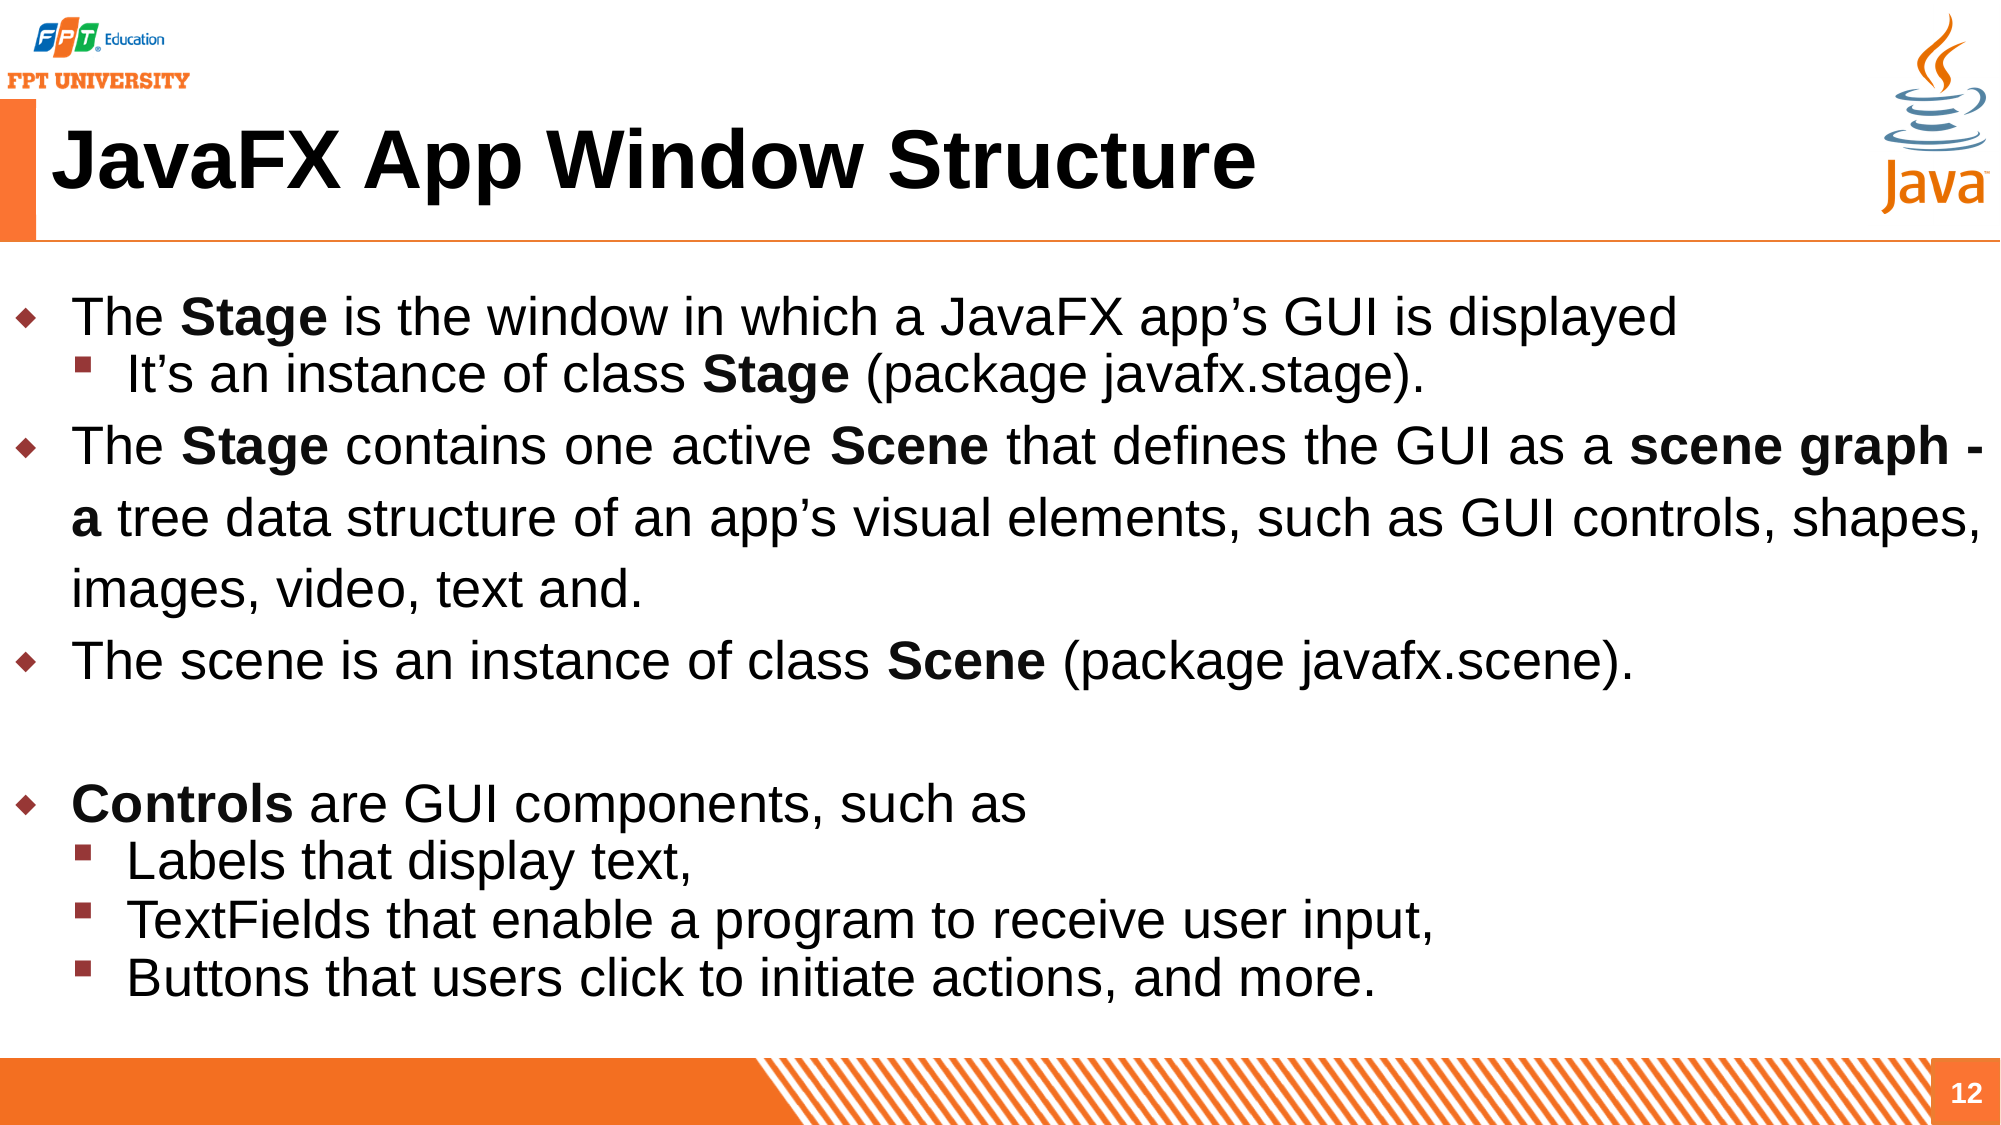

# JavaFX App Window Structure
The Stage is the window in which a JavaFX app’s GUI is displayed
It’s an instance of class Stage (package javafx.stage).
The Stage contains one active Scene that defines the GUI as a scene graph -a tree data structure of an app’s visual elements, such as GUI controls, shapes, images, video, text and.
The scene is an instance of class Scene (package javafx.scene).

Controls are GUI components, such as
Labels that display text,
TextFields that enable a program to receive user input,
Buttons that users click to initiate actions, and more.

12